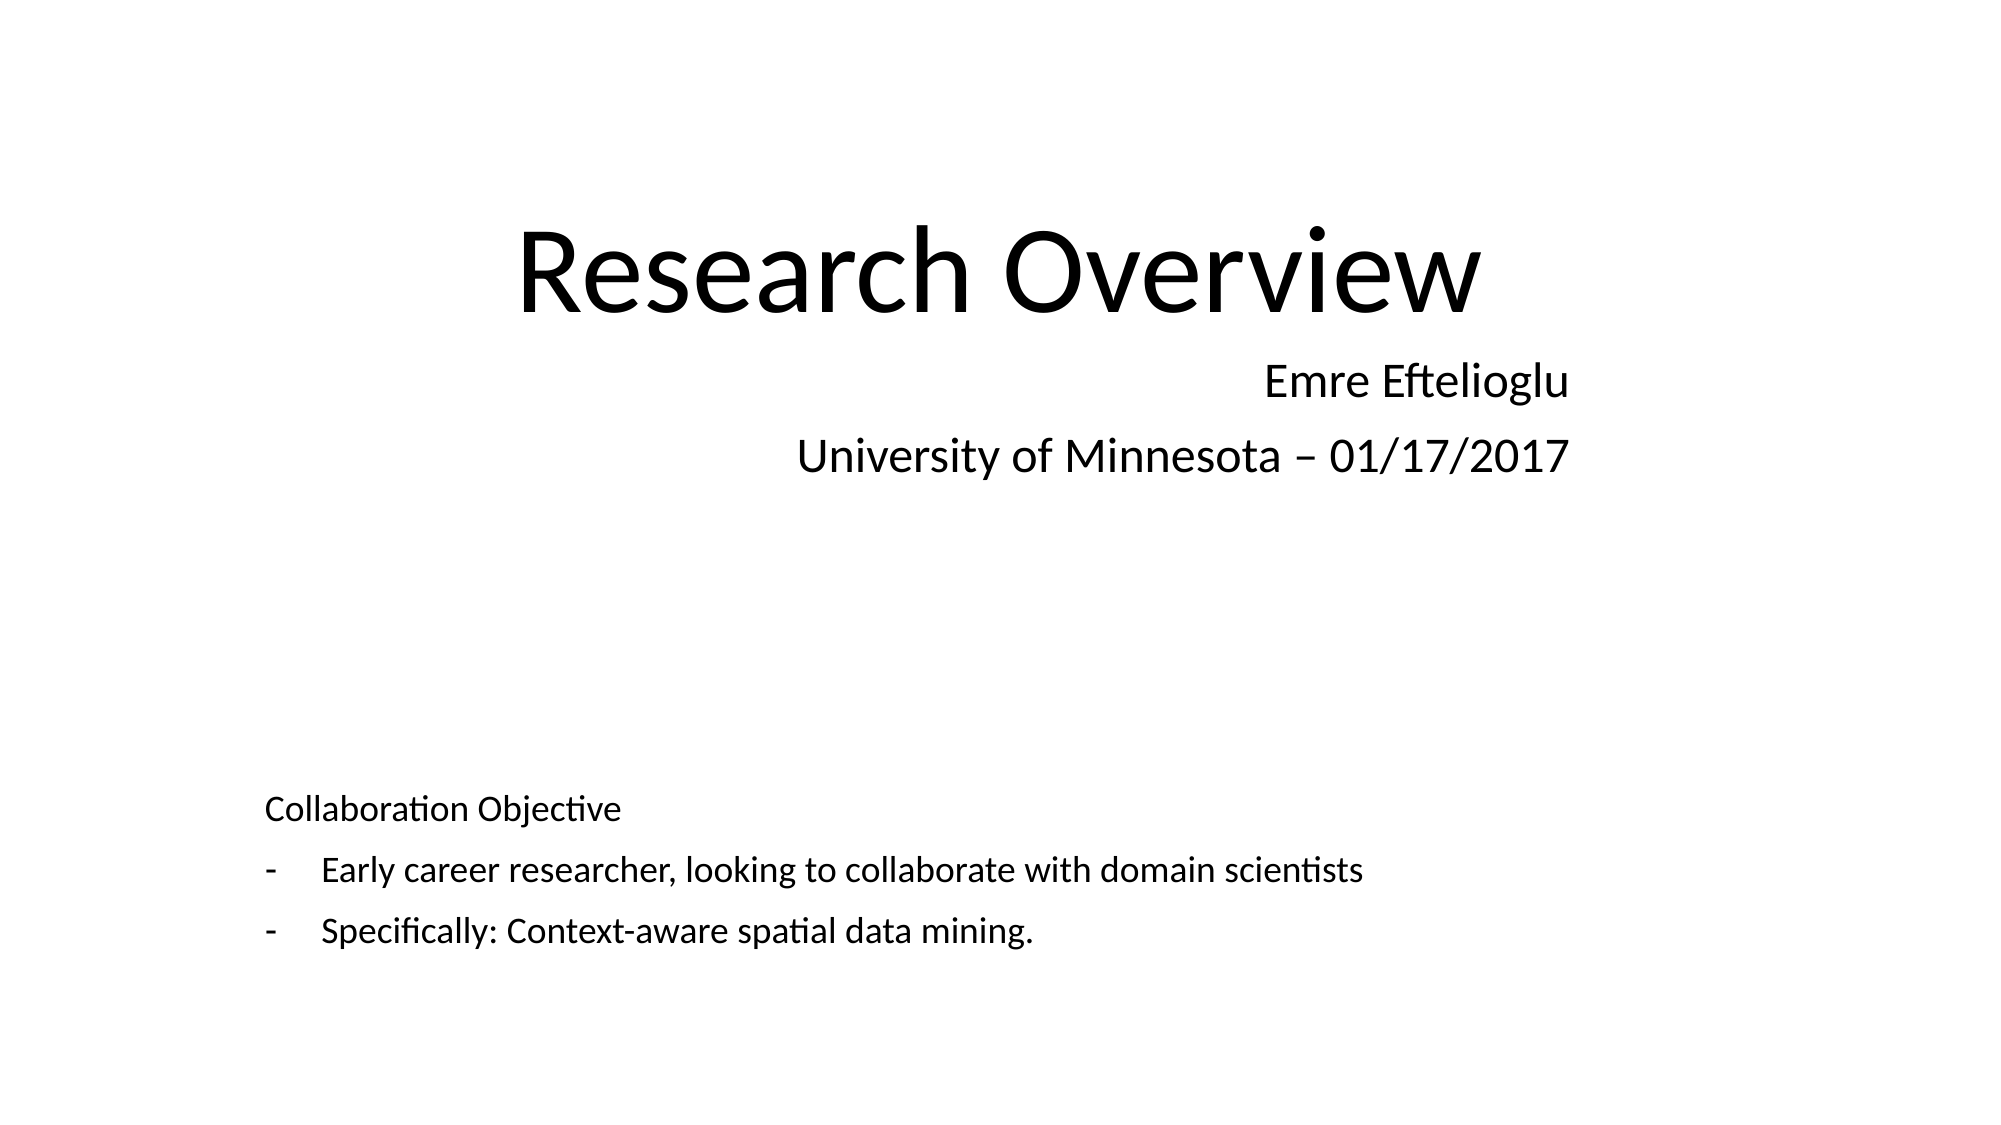

# Research Overview
Emre Eftelioglu
University of Minnesota – 01/17/2017
Collaboration Objective
Early career researcher, looking to collaborate with domain scientists
Specifically: Context-aware spatial data mining.